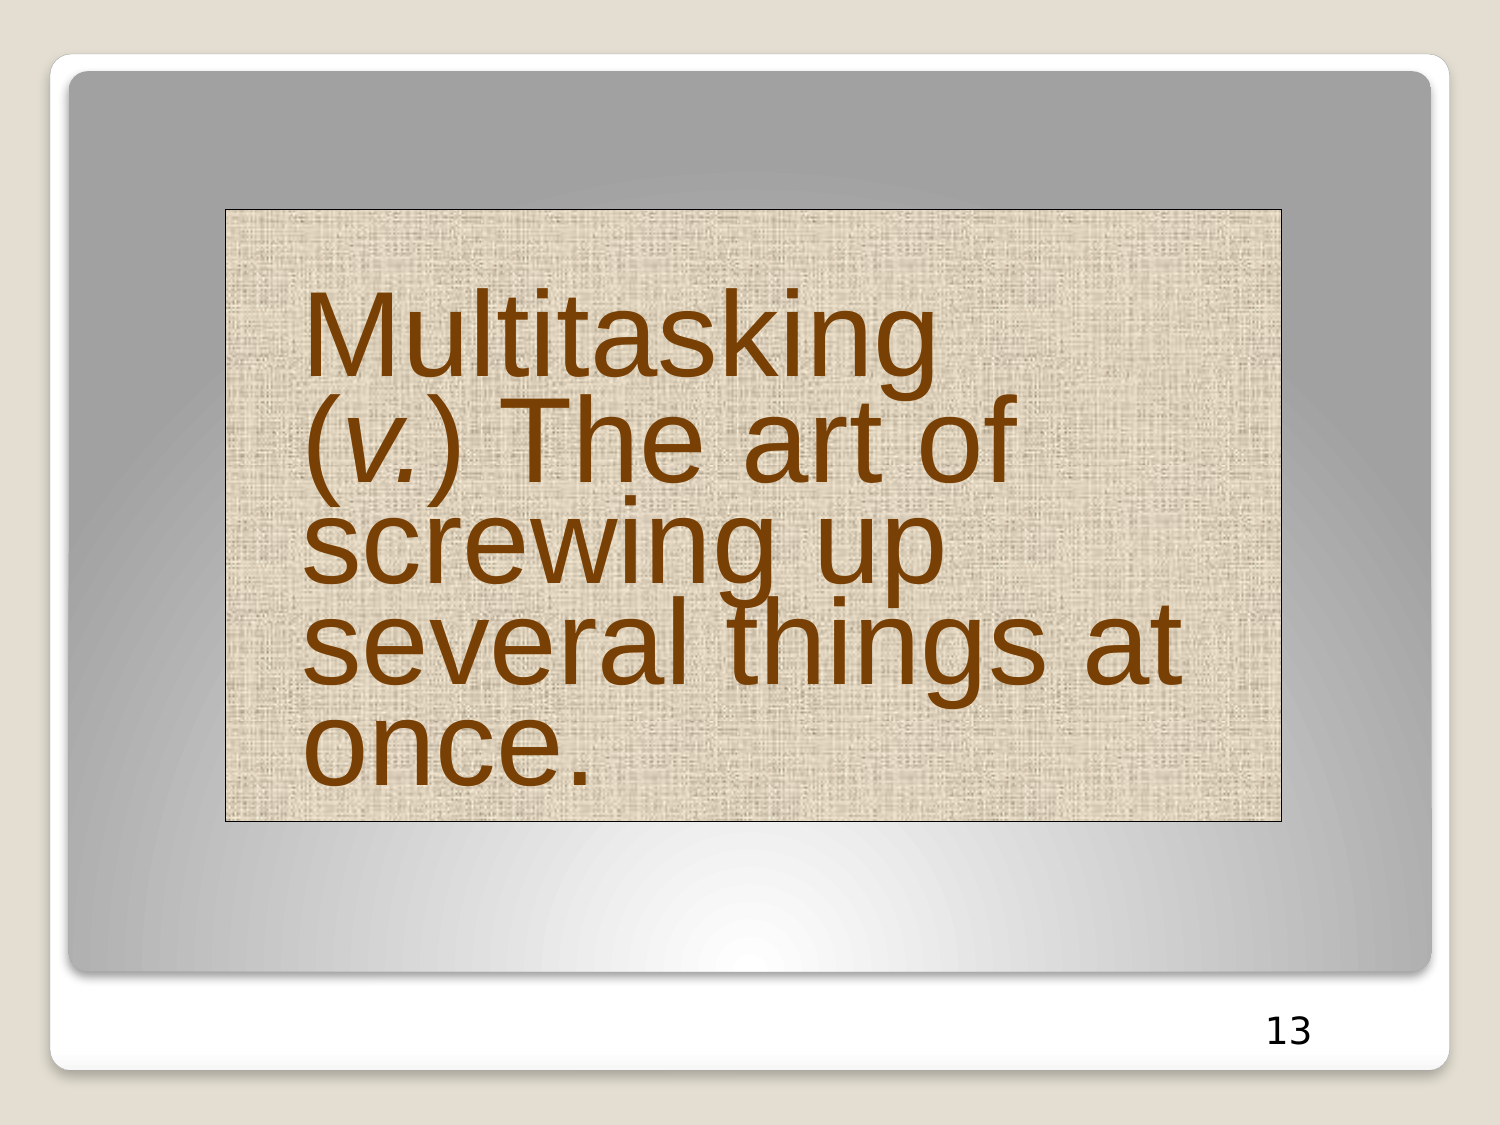

Multitasking
(v.) The art of screwing up several things at once.
#
13